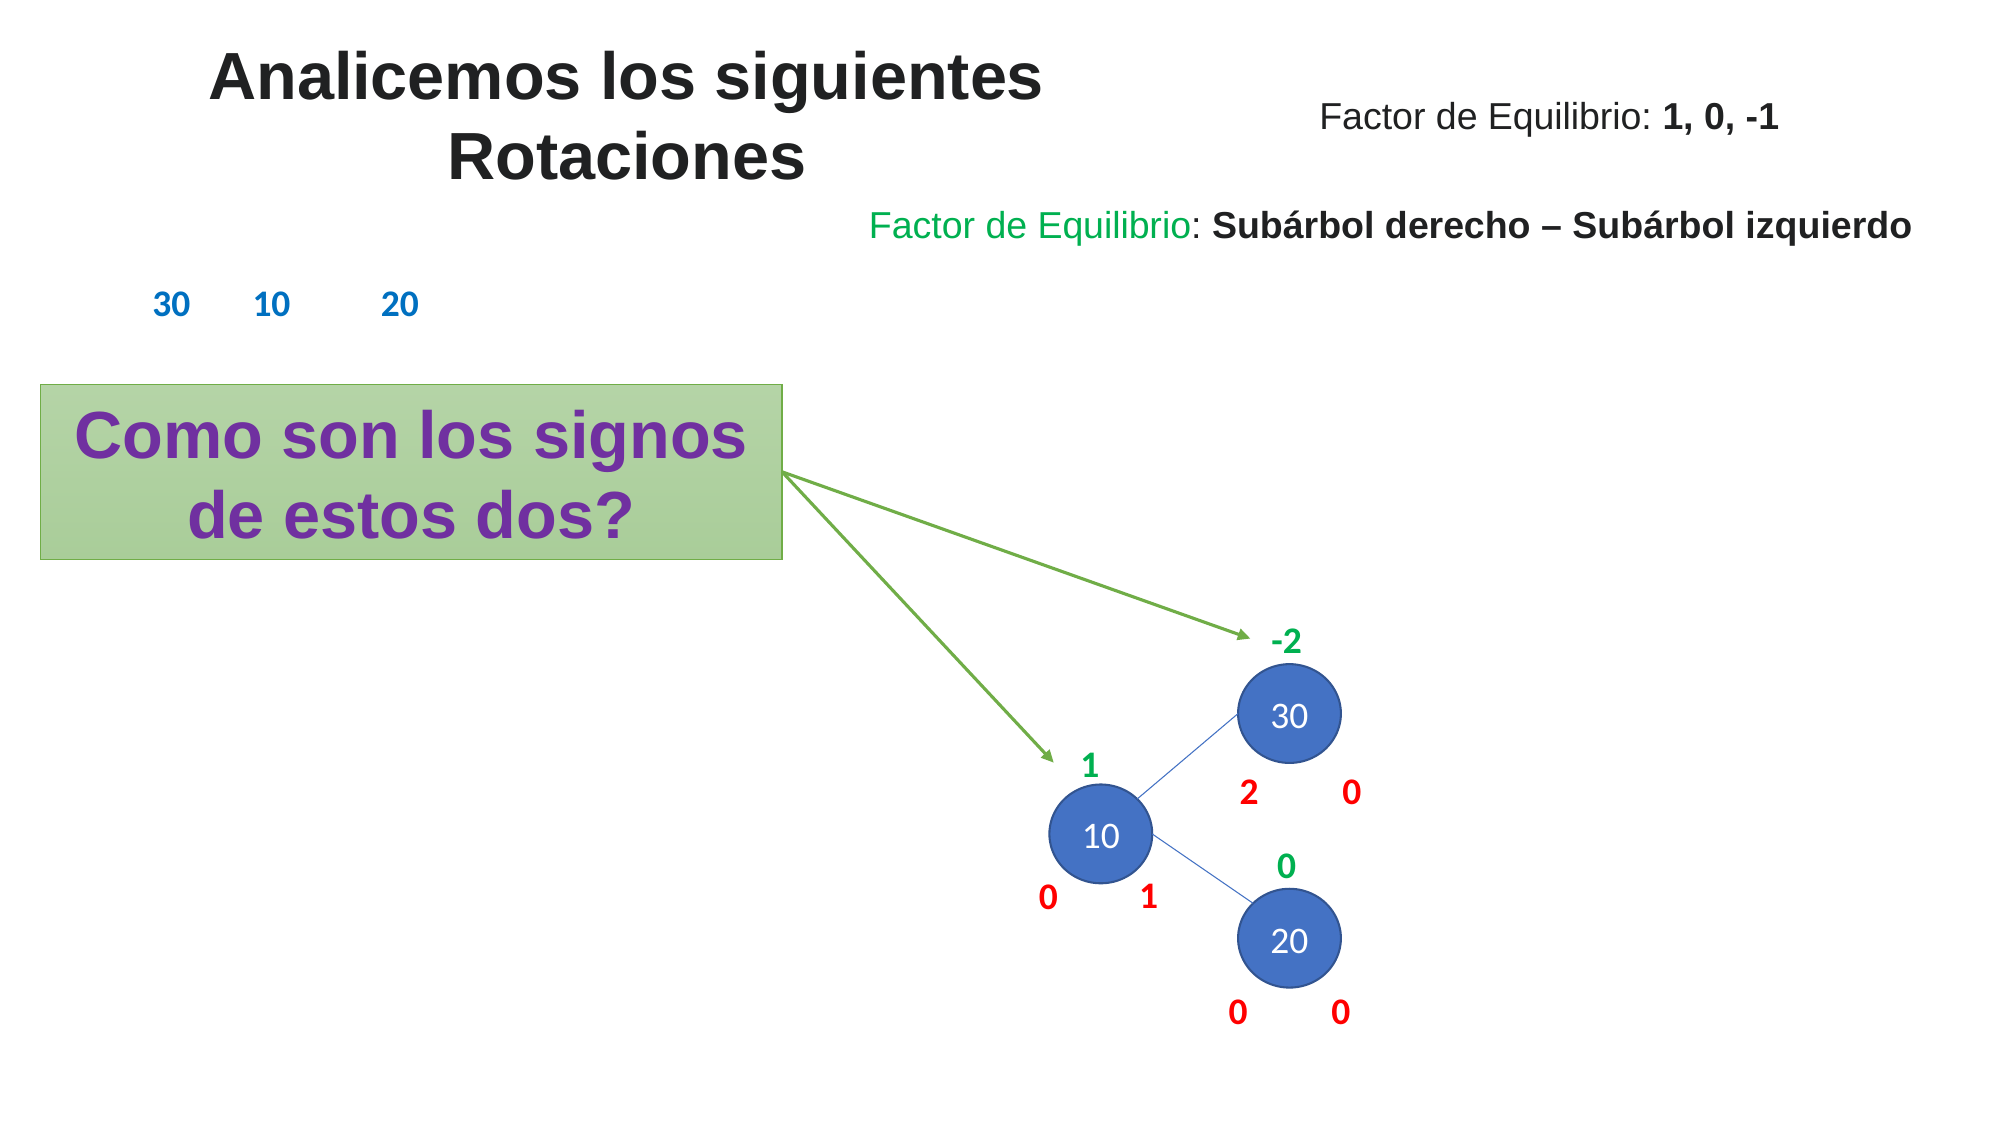

Analicemos los siguientes Rotaciones
Factor de Equilibrio: 1, 0, -1
Factor de Equilibrio: Subárbol derecho – Subárbol izquierdo
30
10
20
Como son los signos de estos dos?
-2
30
1
2
0
10
0
1
0
20
0
0